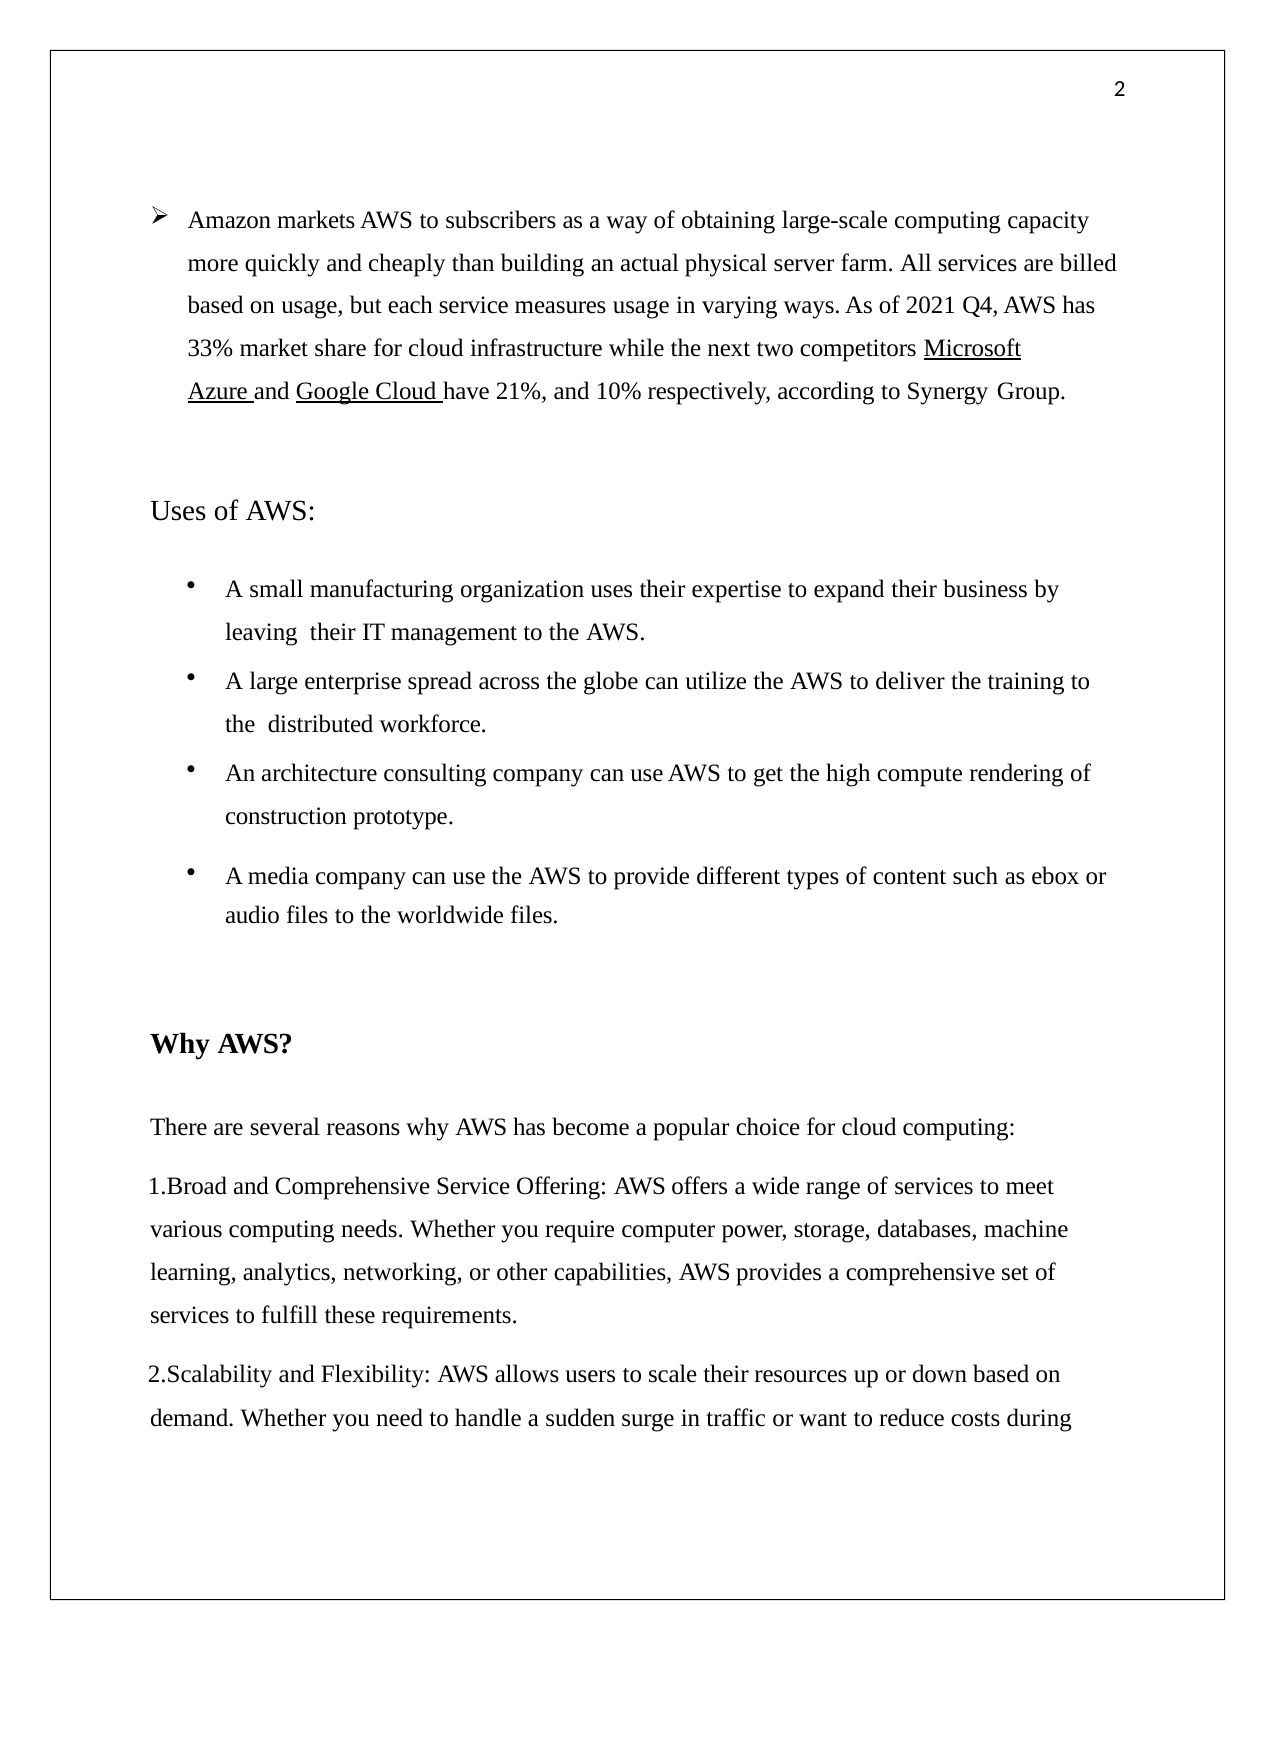

2
Amazon markets AWS to subscribers as a way of obtaining large-scale computing capacity  more quickly and cheaply than building an actual physical server farm. All services are billed  based on usage, but each service measures usage in varying ways. As of 2021 Q4, AWS has  33% market share for cloud infrastructure while the next two competitors Microsoft
Azure and Google Cloud have 21%, and 10% respectively, according to Synergy Group.
Uses of AWS:

A small manufacturing organization uses their expertise to expand their business by leaving  their IT management to the AWS.
A large enterprise spread across the globe can utilize the AWS to deliver the training to the  distributed workforce.
An architecture consulting company can use AWS to get the high compute rendering of  construction prototype.
A media company can use the AWS to provide different types of content such as ebox or  audio files to the worldwide files.
Why AWS?

There are several reasons why AWS has become a popular choice for cloud computing:
Broad and Comprehensive Service Offering: AWS offers a wide range of services to meet  various computing needs. Whether you require computer power, storage, databases, machine  learning, analytics, networking, or other capabilities, AWS provides a comprehensive set of  services to fulfill these requirements.
Scalability and Flexibility: AWS allows users to scale their resources up or down based on  demand. Whether you need to handle a sudden surge in traffic or want to reduce costs during